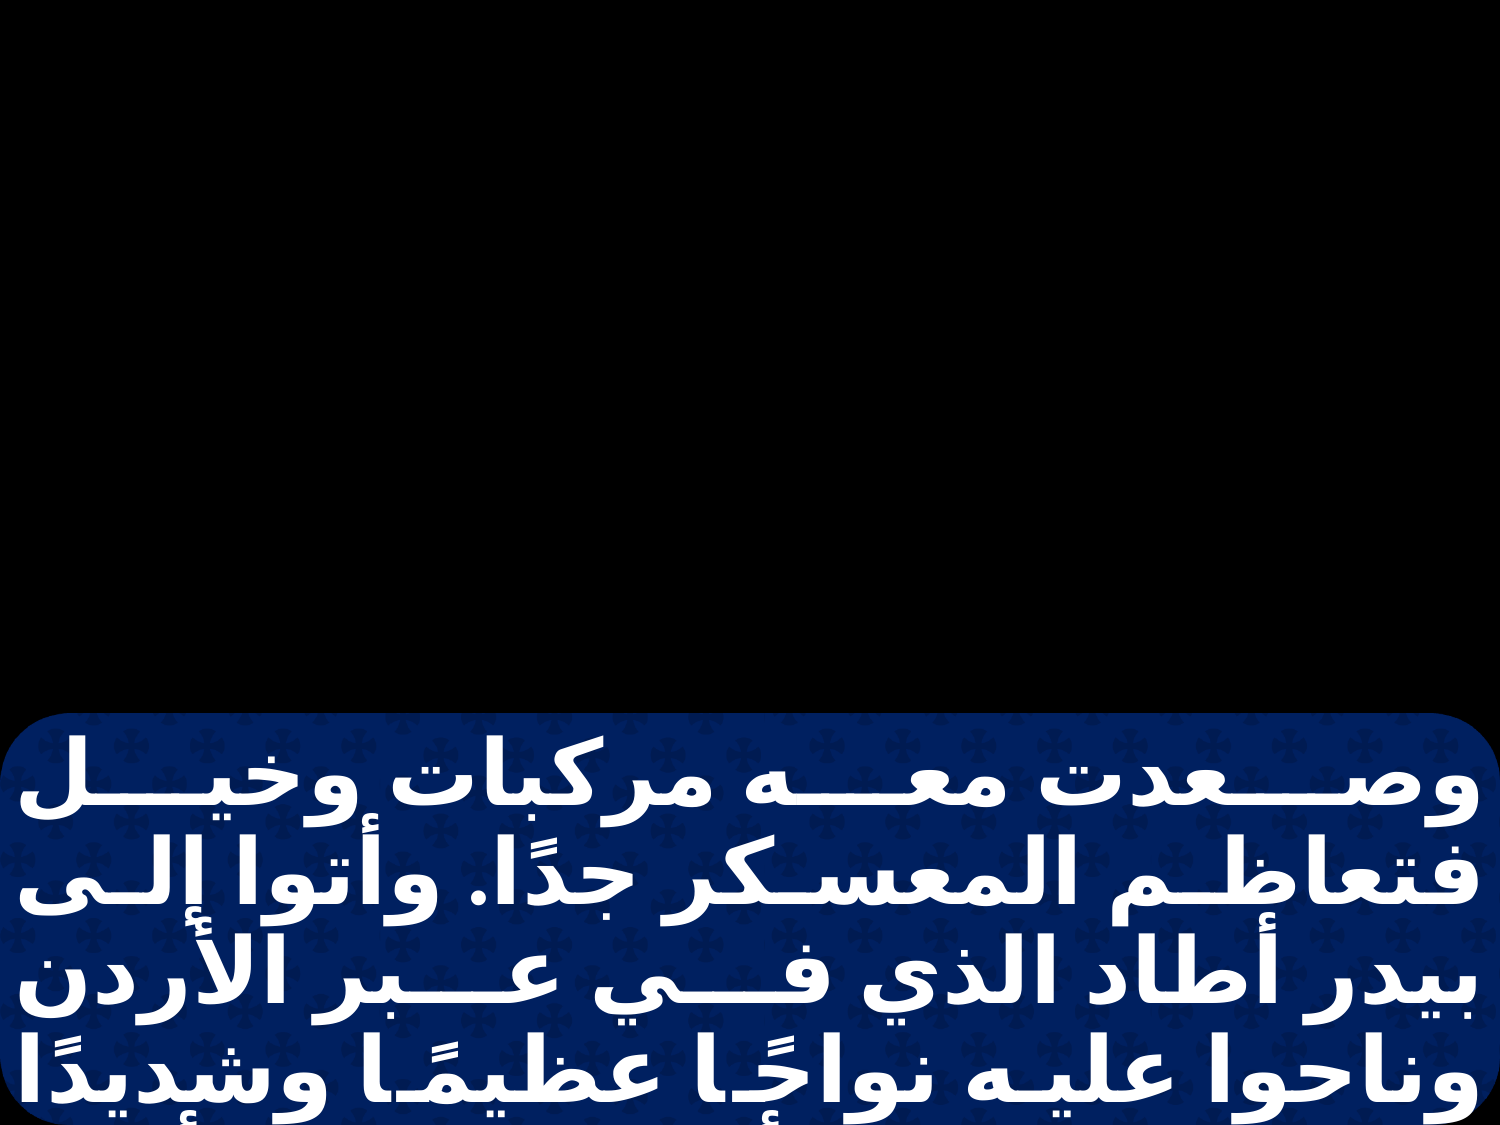

وصعدت معه مركبات وخيل فتعاظم المعسكر جدًا. وأتوا إلى بيدر أطاد الذي في عبر الأردن وناحوا عليه نواحًا عظيمًا وشديدًا جدًا. وناح على أبيه سبعه أيام. فرأى سكان أرض كنعان المناحة في